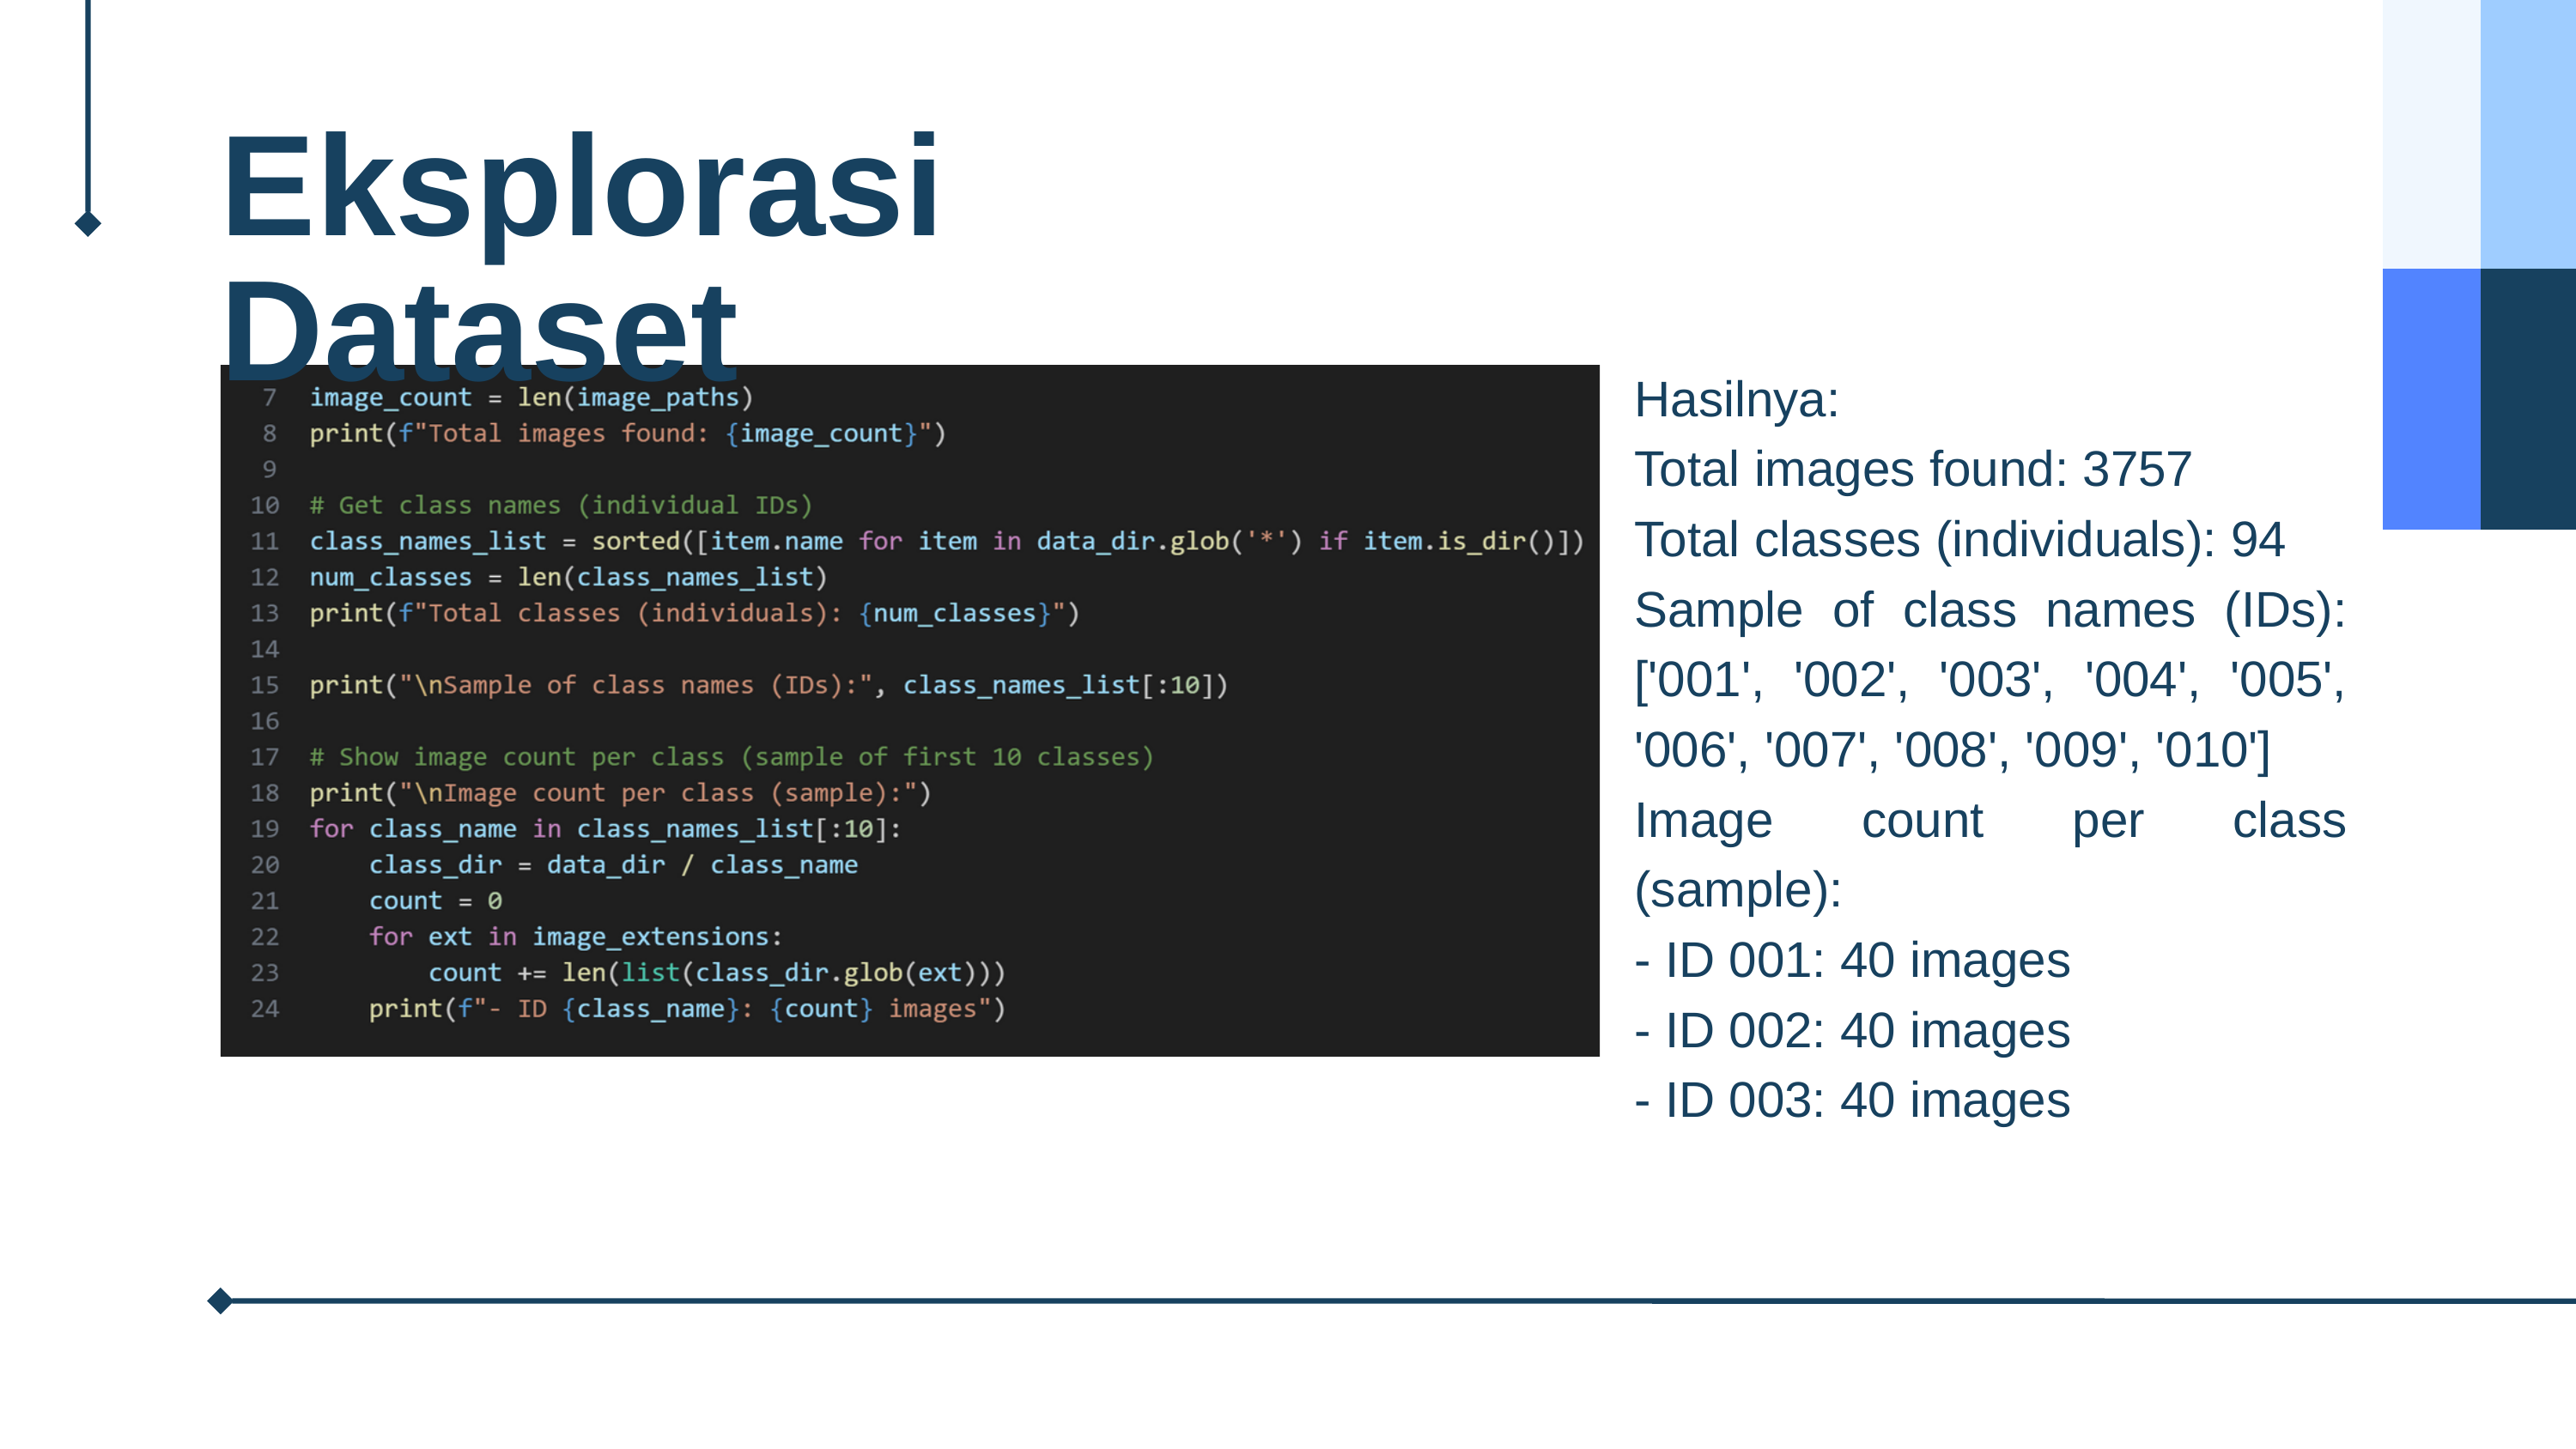

Eksplorasi Dataset
Hasilnya:
Total images found: 3757
Total classes (individuals): 94
Sample of class names (IDs): ['001', '002', '003', '004', '005', '006', '007', '008', '009', '010']
Image count per class (sample):
- ID 001: 40 images
- ID 002: 40 images
- ID 003: 40 images